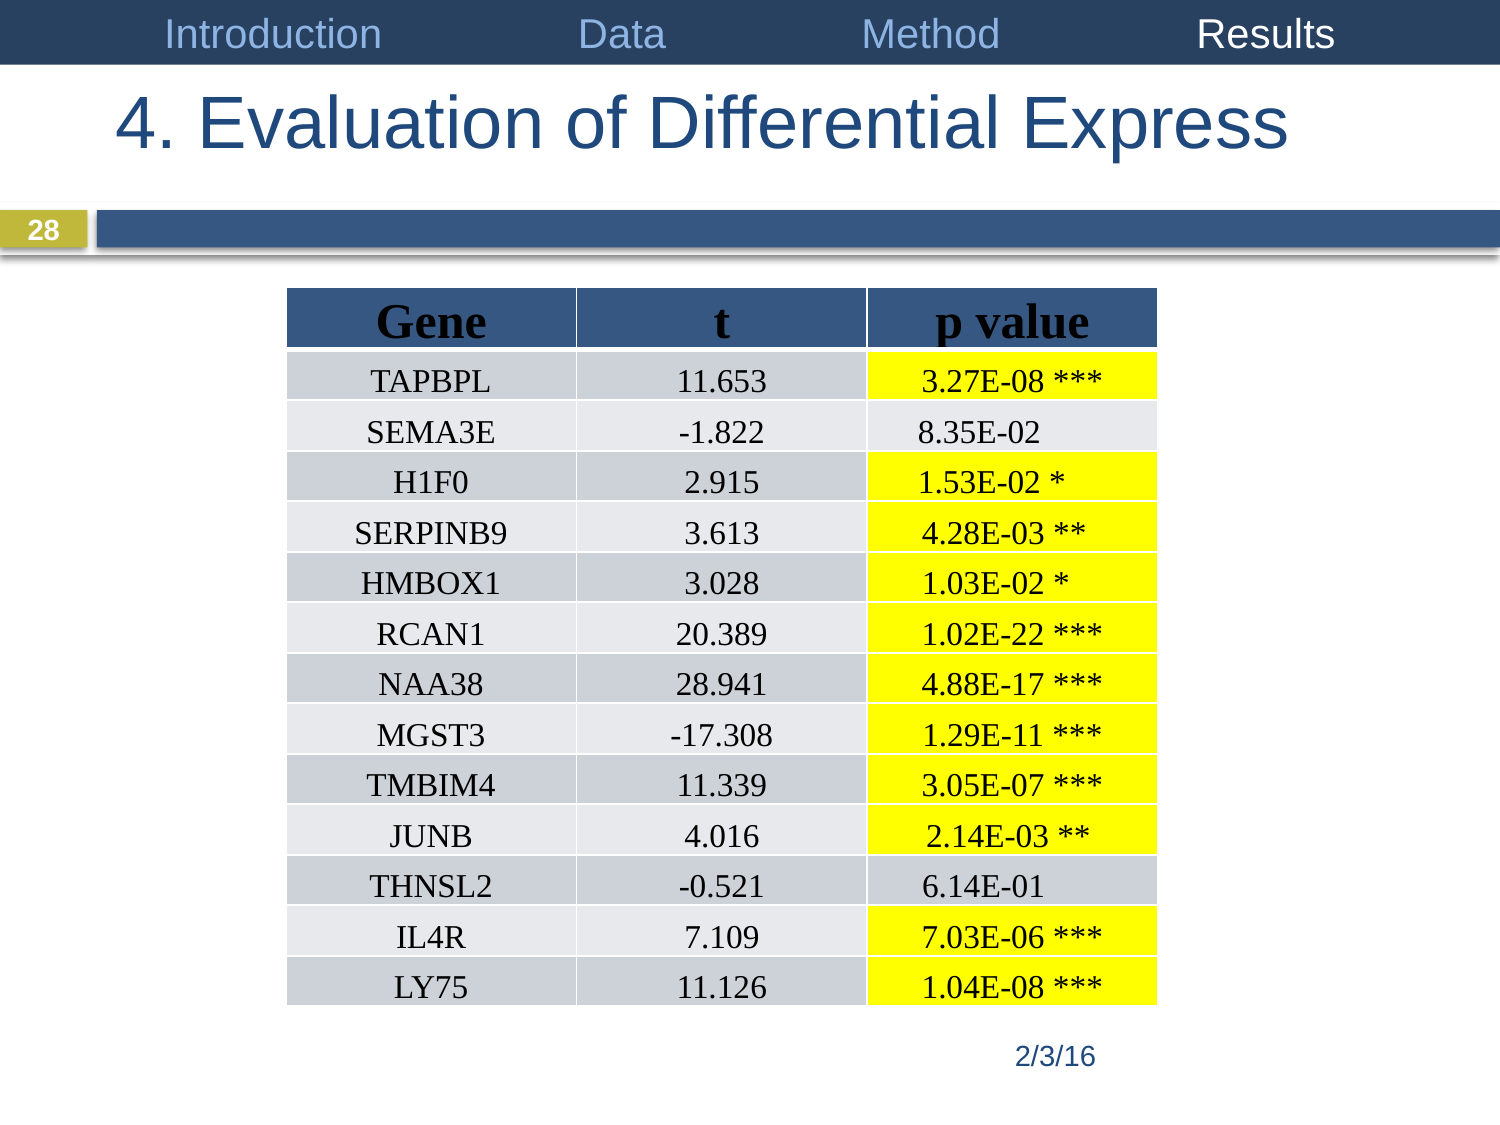

Introduction                 Data                 Method                 Results
# 4. Evaluation of Differential Express
28

| Gene | t | p value |
| --- | --- | --- |
| TAPBPL | 11.653 | 3.27E-08 \*\*\* |
| SEMA3E | -1.822 | 8.35E-02 |
| H1F0 | 2.915 | 1.53E-02 \* |
| SERPINB9 | 3.613 | 4.28E-03 \*\* |
| HMBOX1 | 3.028 | 1.03E-02 \* |
| RCAN1 | 20.389 | 1.02E-22 \*\*\* |
| NAA38 | 28.941 | 4.88E-17 \*\*\* |
| MGST3 | -17.308 | 1.29E-11 \*\*\* |
| TMBIM4 | 11.339 | 3.05E-07 \*\*\* |
| JUNB | 4.016 | 2.14E-03 \*\* |
| THNSL2 | -0.521 | 6.14E-01 |
| IL4R | 7.109 | 7.03E-06 \*\*\* |
| LY75 | 11.126 | 1.04E-08 \*\*\* |
2/3/16